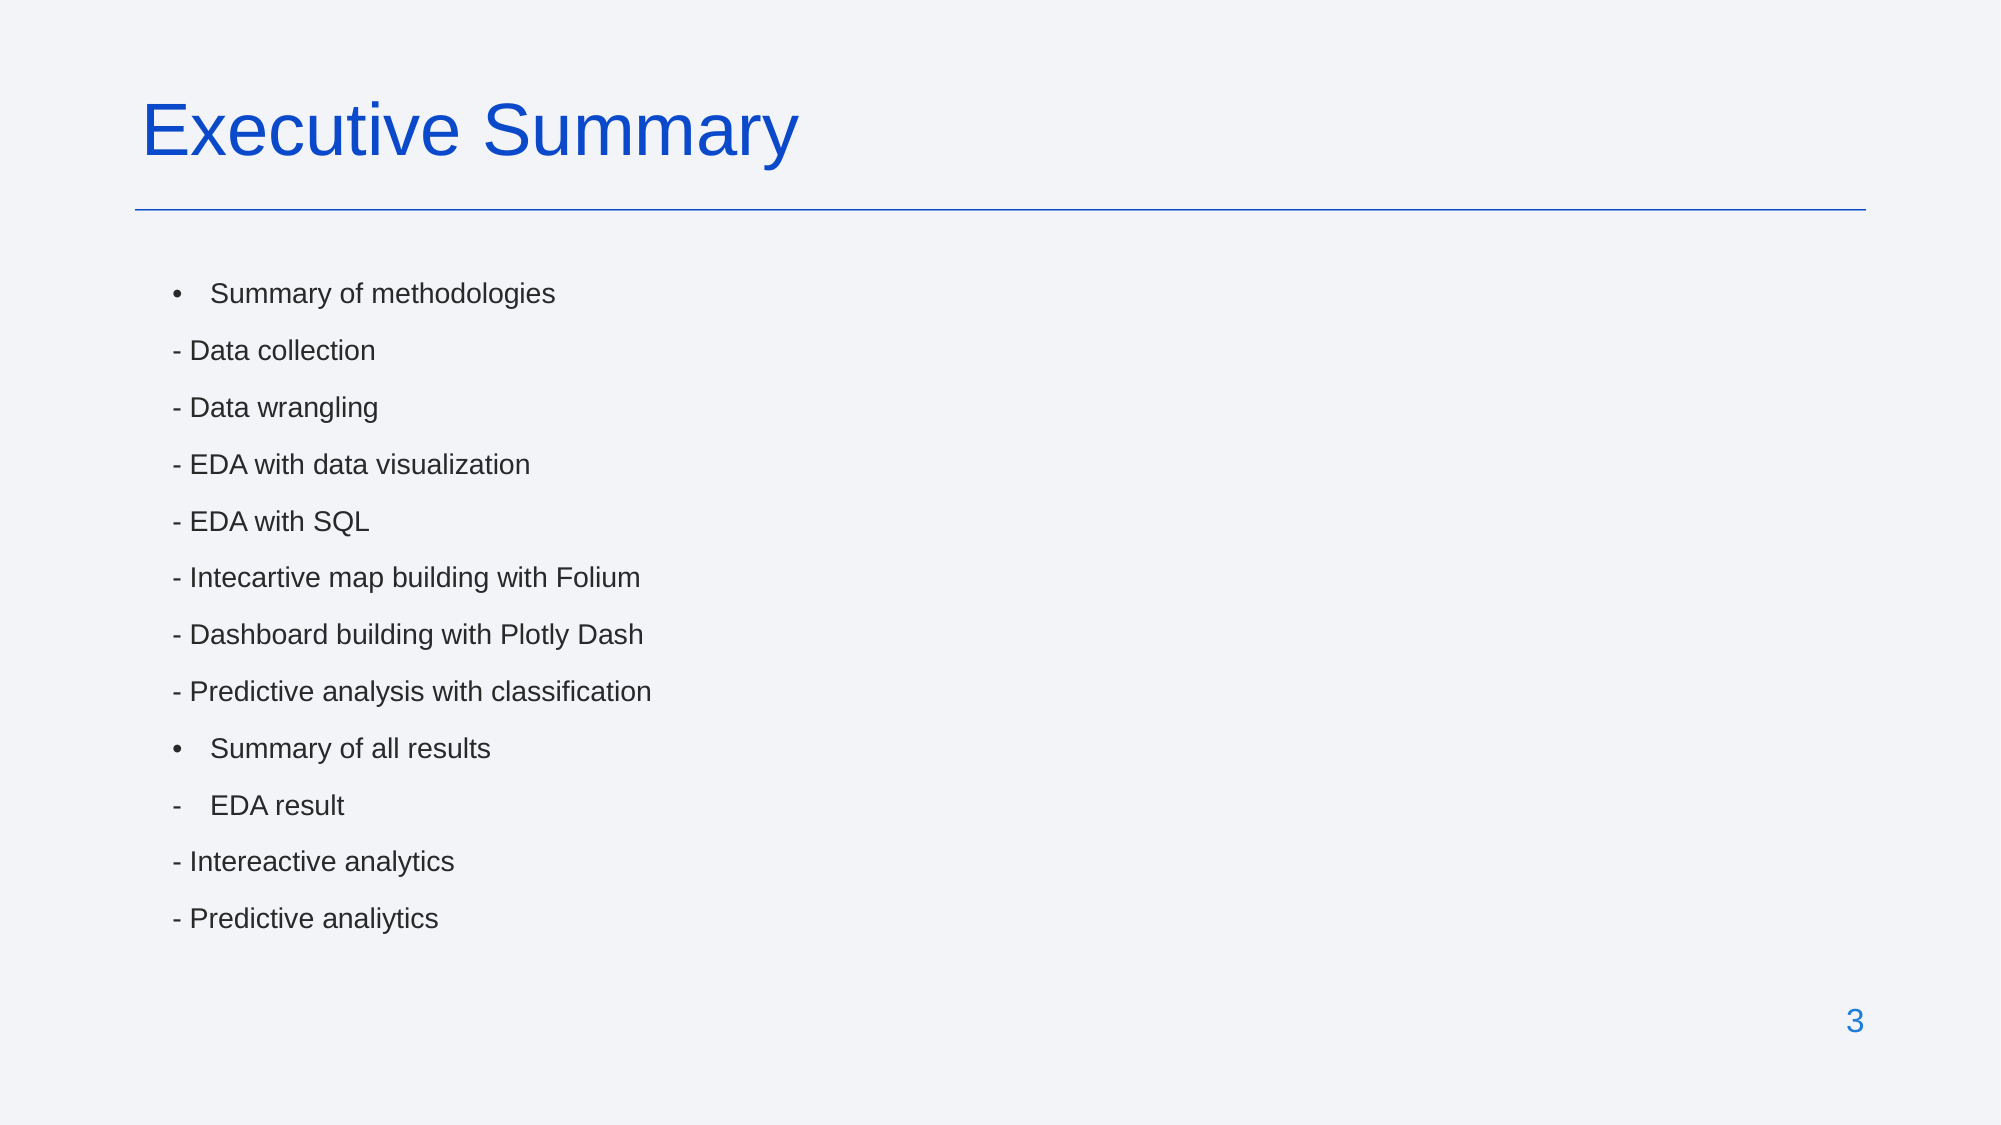

Executive Summary
Summary of methodologies
- Data collection
- Data wrangling
- EDA with data visualization
- EDA with SQL
- Intecartive map building with Folium
- Dashboard building with Plotly Dash
- Predictive analysis with classification
Summary of all results
EDA result
- Intereactive analytics
- Predictive analiytics
3